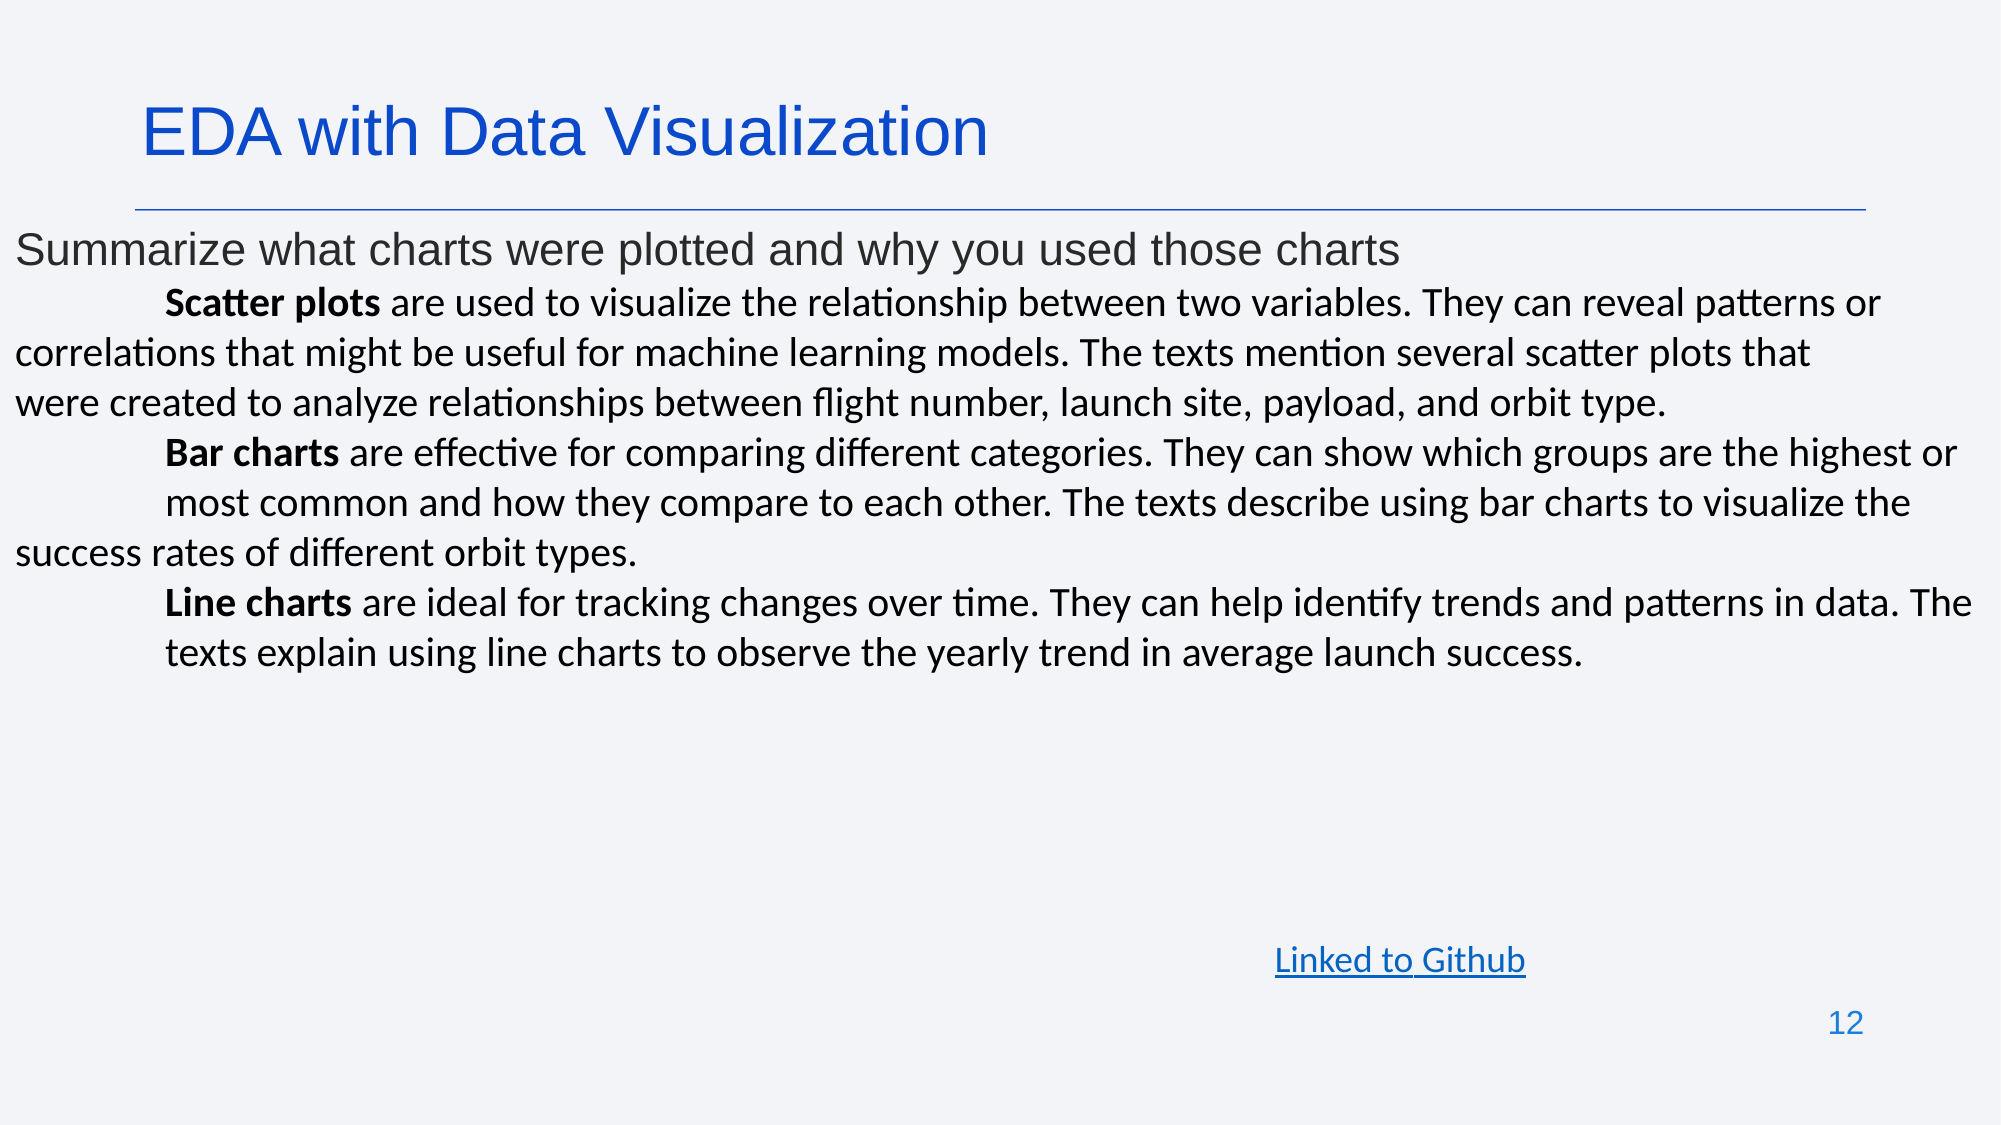

EDA with Data Visualization
Summarize what charts were plotted and why you used those charts
	Scatter plots are used to visualize the relationship between two variables. They can reveal patterns or 	correlations that might be useful for machine learning models. The texts mention several scatter plots that 	were created to analyze relationships between flight number, launch site, payload, and orbit type.
	Bar charts are effective for comparing different categories. They can show which groups are the highest or 	most common and how they compare to each other. The texts describe using bar charts to visualize the 	success rates of different orbit types.
	Line charts are ideal for tracking changes over time. They can help identify trends and patterns in data. The 	texts explain using line charts to observe the yearly trend in average launch success.

Linked to Github
12